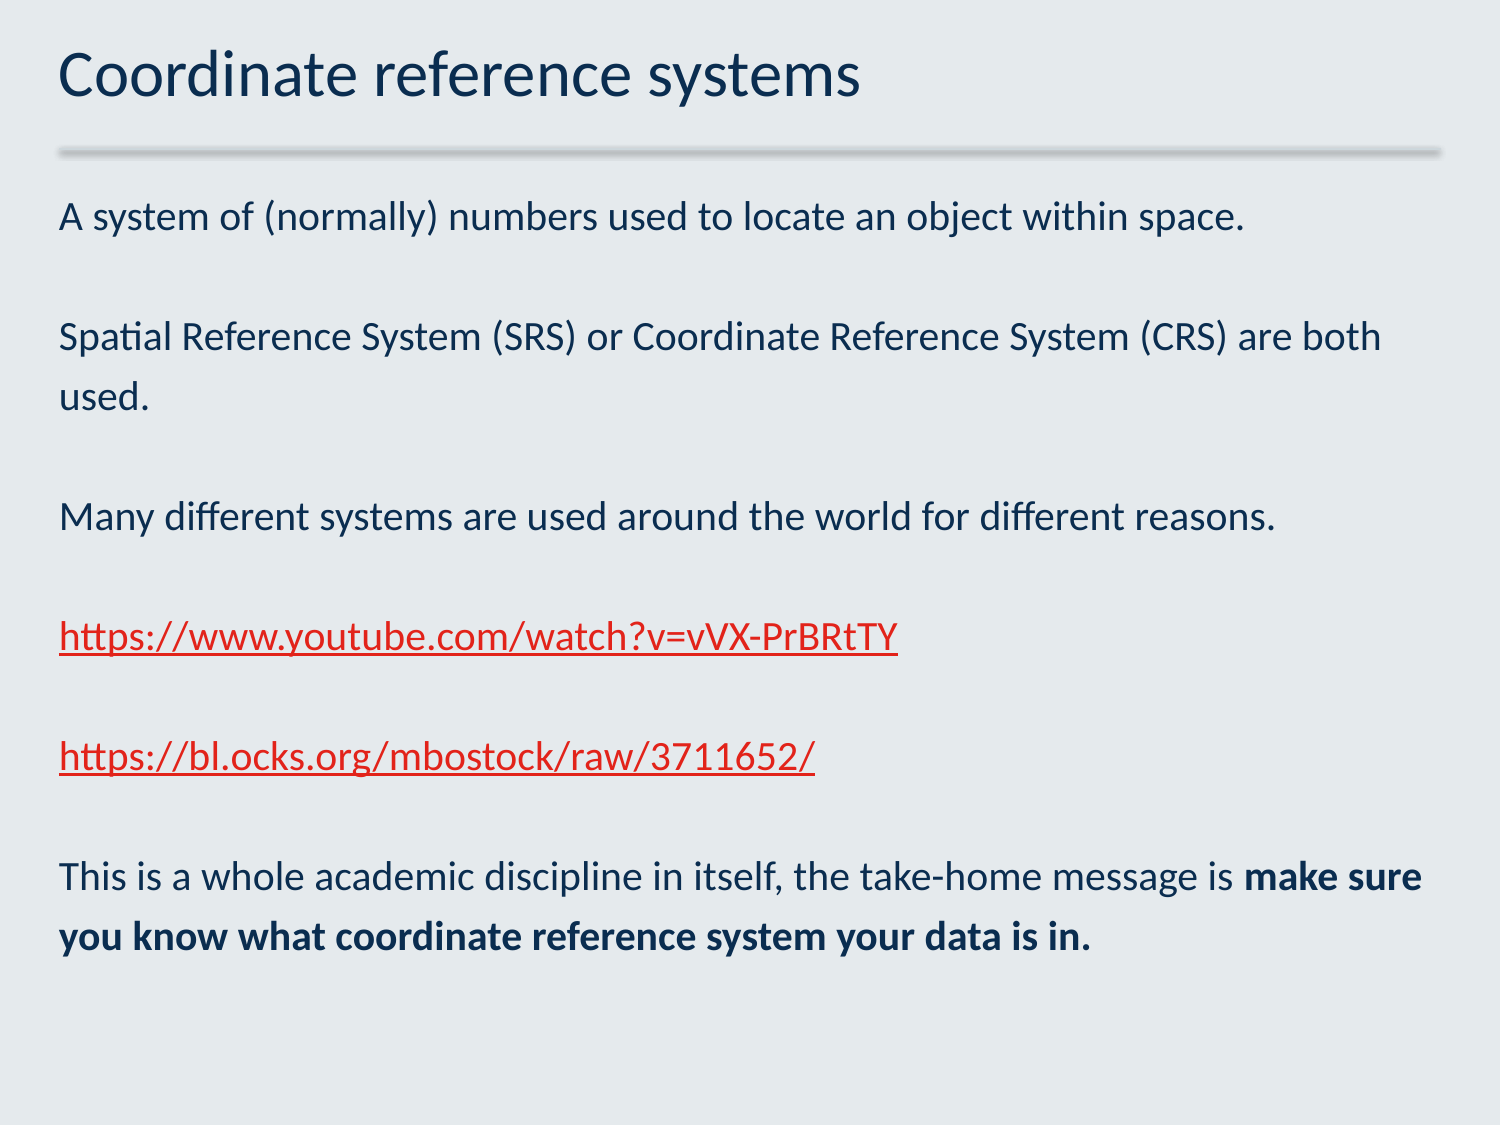

# Coordinate reference systems
A system of (normally) numbers used to locate an object within space.

Spatial Reference System (SRS) or Coordinate Reference System (CRS) are both used.

Many different systems are used around the world for different reasons.

https://www.youtube.com/watch?v=vVX-PrBRtTY

https://bl.ocks.org/mbostock/raw/3711652/

This is a whole academic discipline in itself, the take-home message is make sure you know what coordinate reference system your data is in.